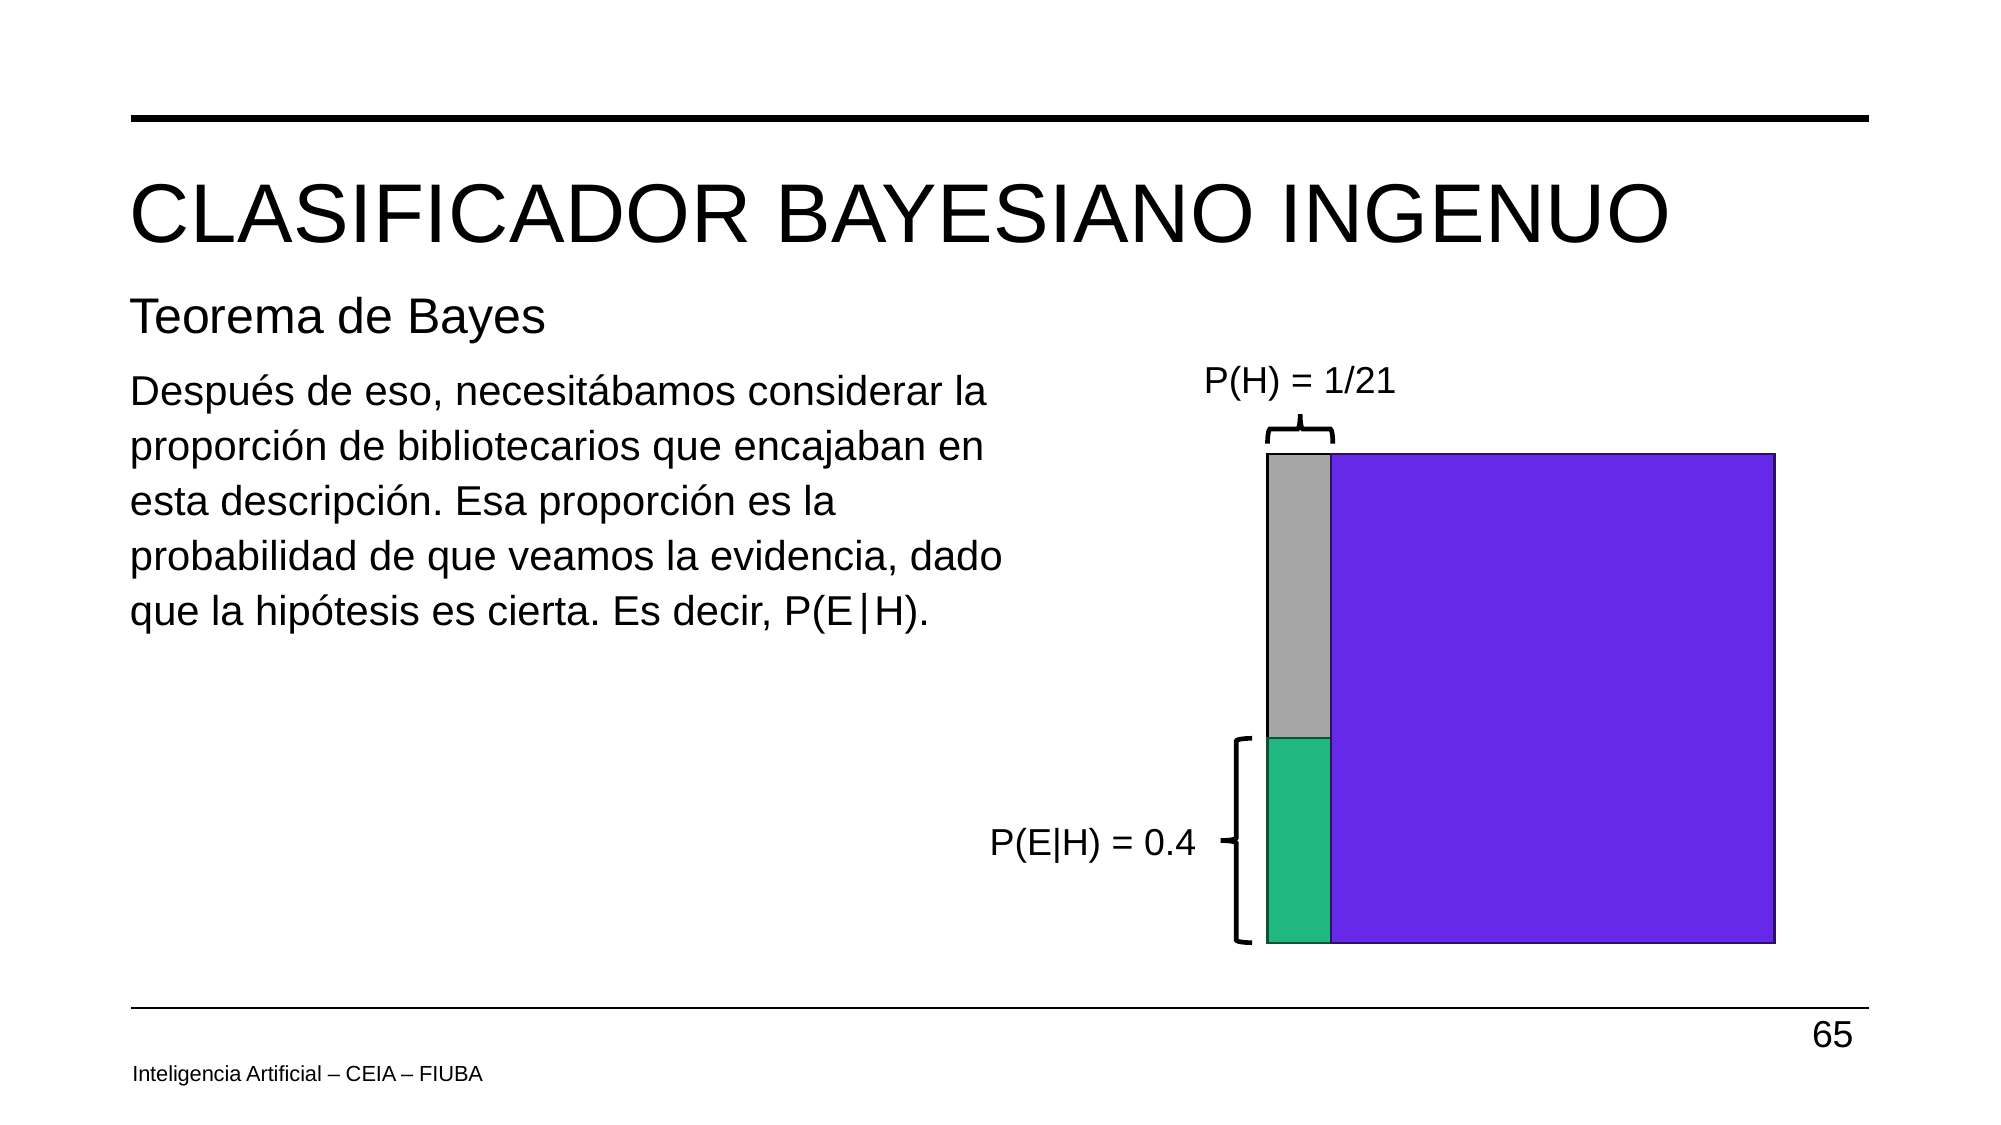

# Clasificador Bayesiano ingenuo
Teorema de Bayes
P(H) = 1/21
Después de eso, necesitábamos considerar la proporción de bibliotecarios que encajaban en esta descripción. Esa proporción es la probabilidad de que veamos la evidencia, dado que la hipótesis es cierta. Es decir, P(E∣H).

P(E|H) = 0.4
65
Inteligencia Artificial – CEIA – FIUBA